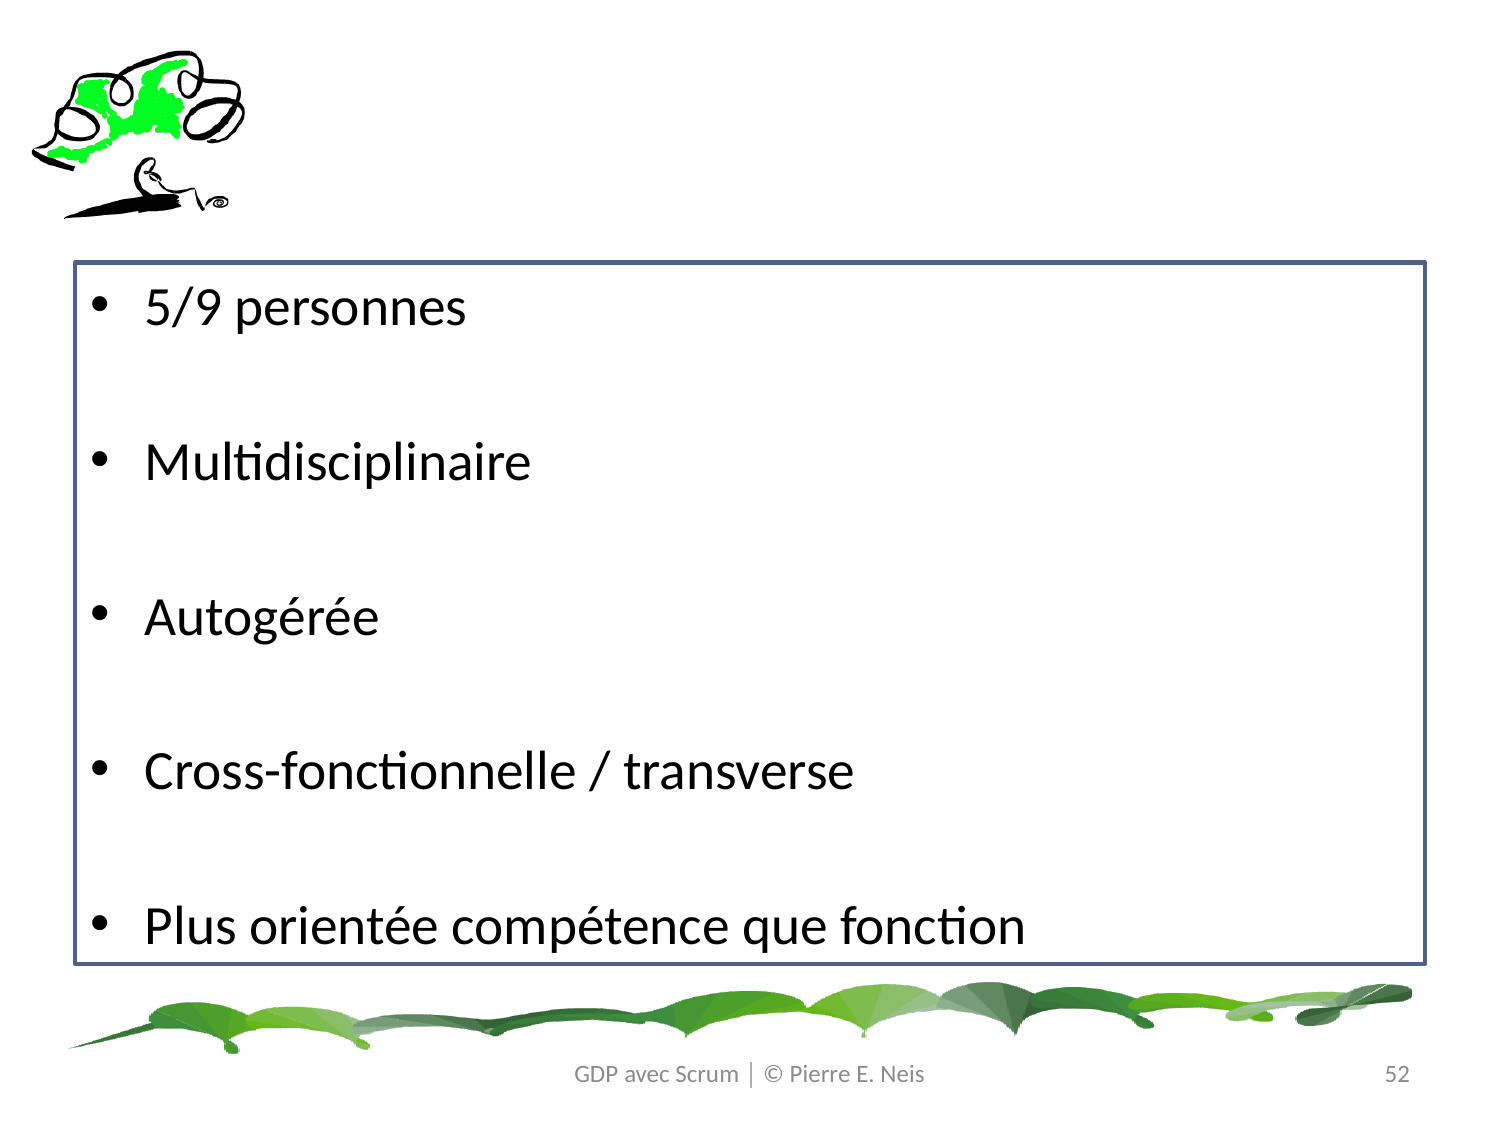

# Constituer l’Équipe
5/9 personnes

Multidisciplinaire

Autogérée

Cross-fonctionnelle / transverse

Plus orientée compétence que fonction
GDP avec Scrum │ © Pierre E. Neis
52